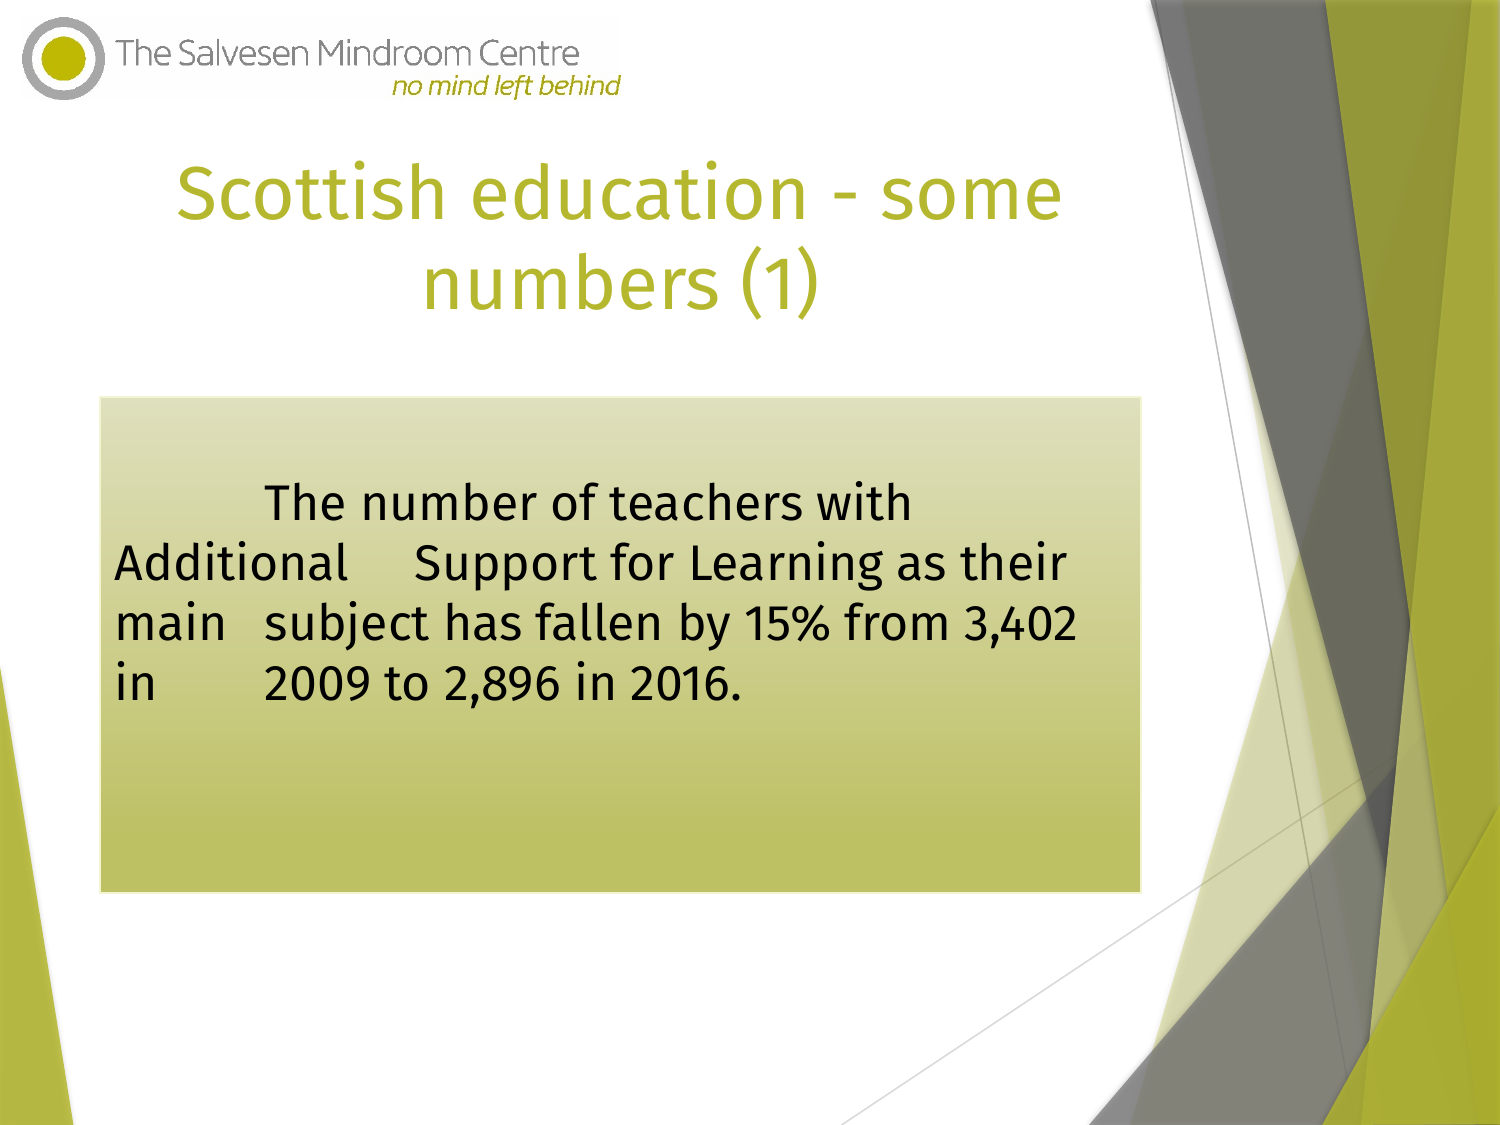

# Scottish education - some numbers (1)

	The number of teachers with Additional 	Support for Learning as their main 	subject has fallen by 15% from 3,402 in 	2009 to 2,896 in 2016.